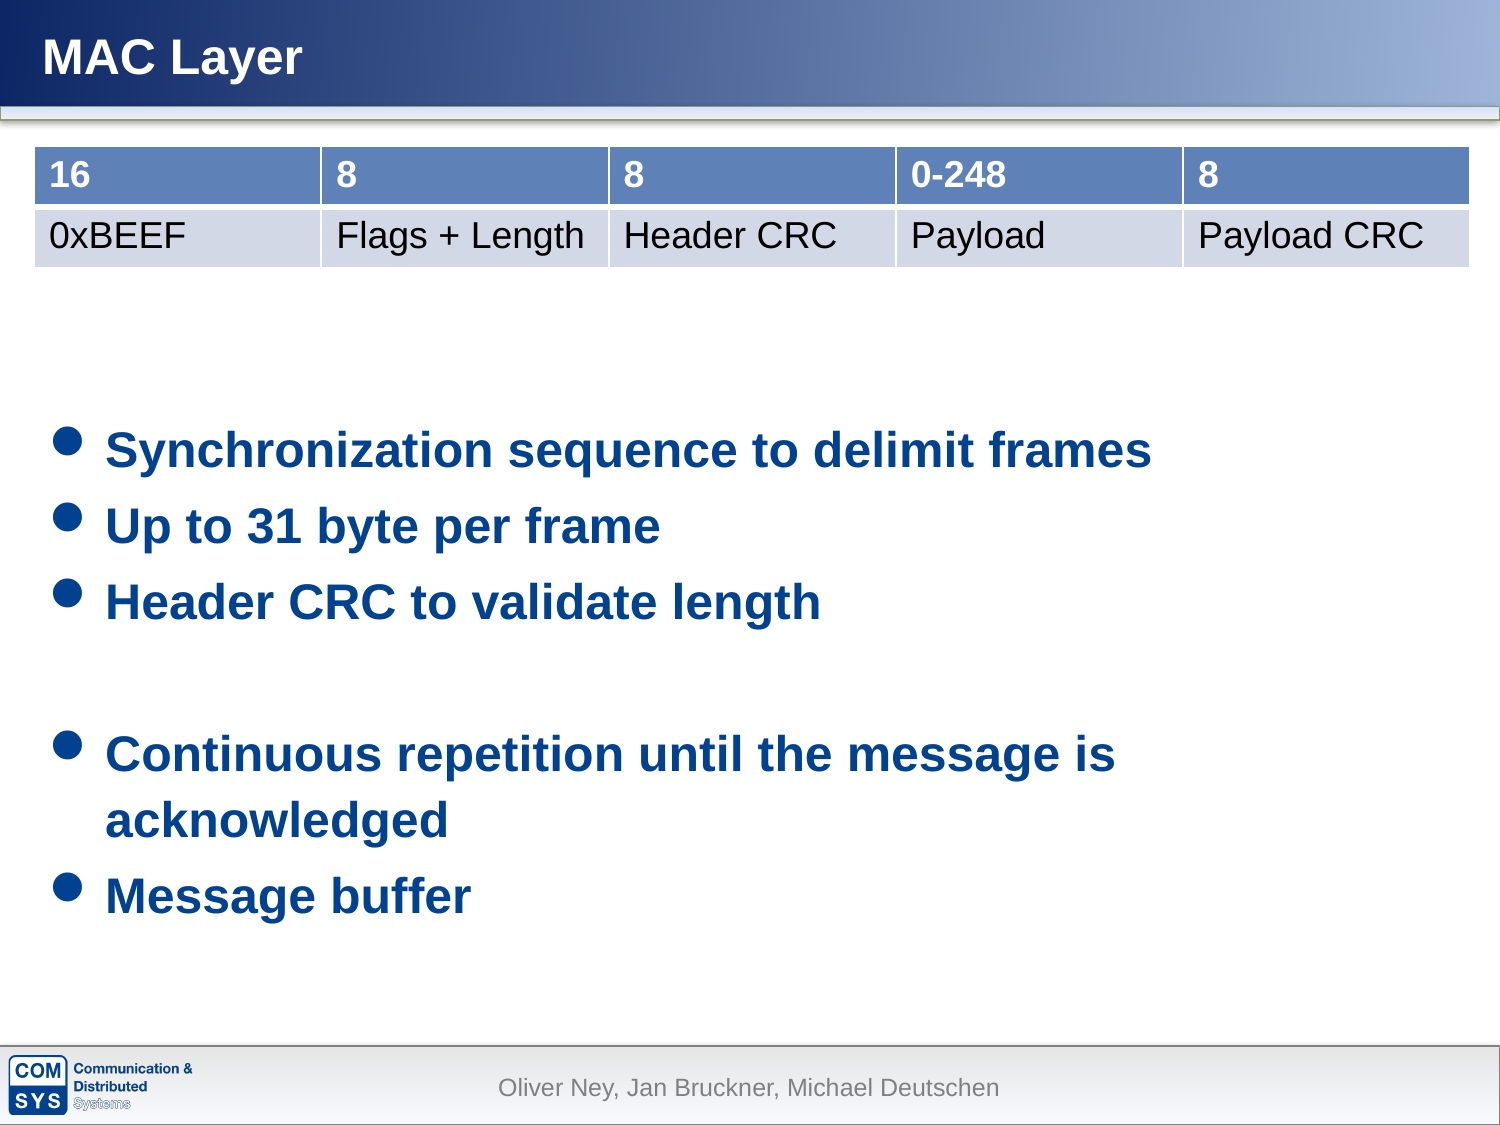

# MAC Layer
| 16 | 8 | 8 | 0-248 | 8 |
| --- | --- | --- | --- | --- |
| 0xBEEF | Flags + Length | Header CRC | Payload | Payload CRC |

Synchronization sequence to delimit frames
Up to 31 byte per frame
Header CRC to validate length

Continuous repetition until the message is acknowledged
Message buffer